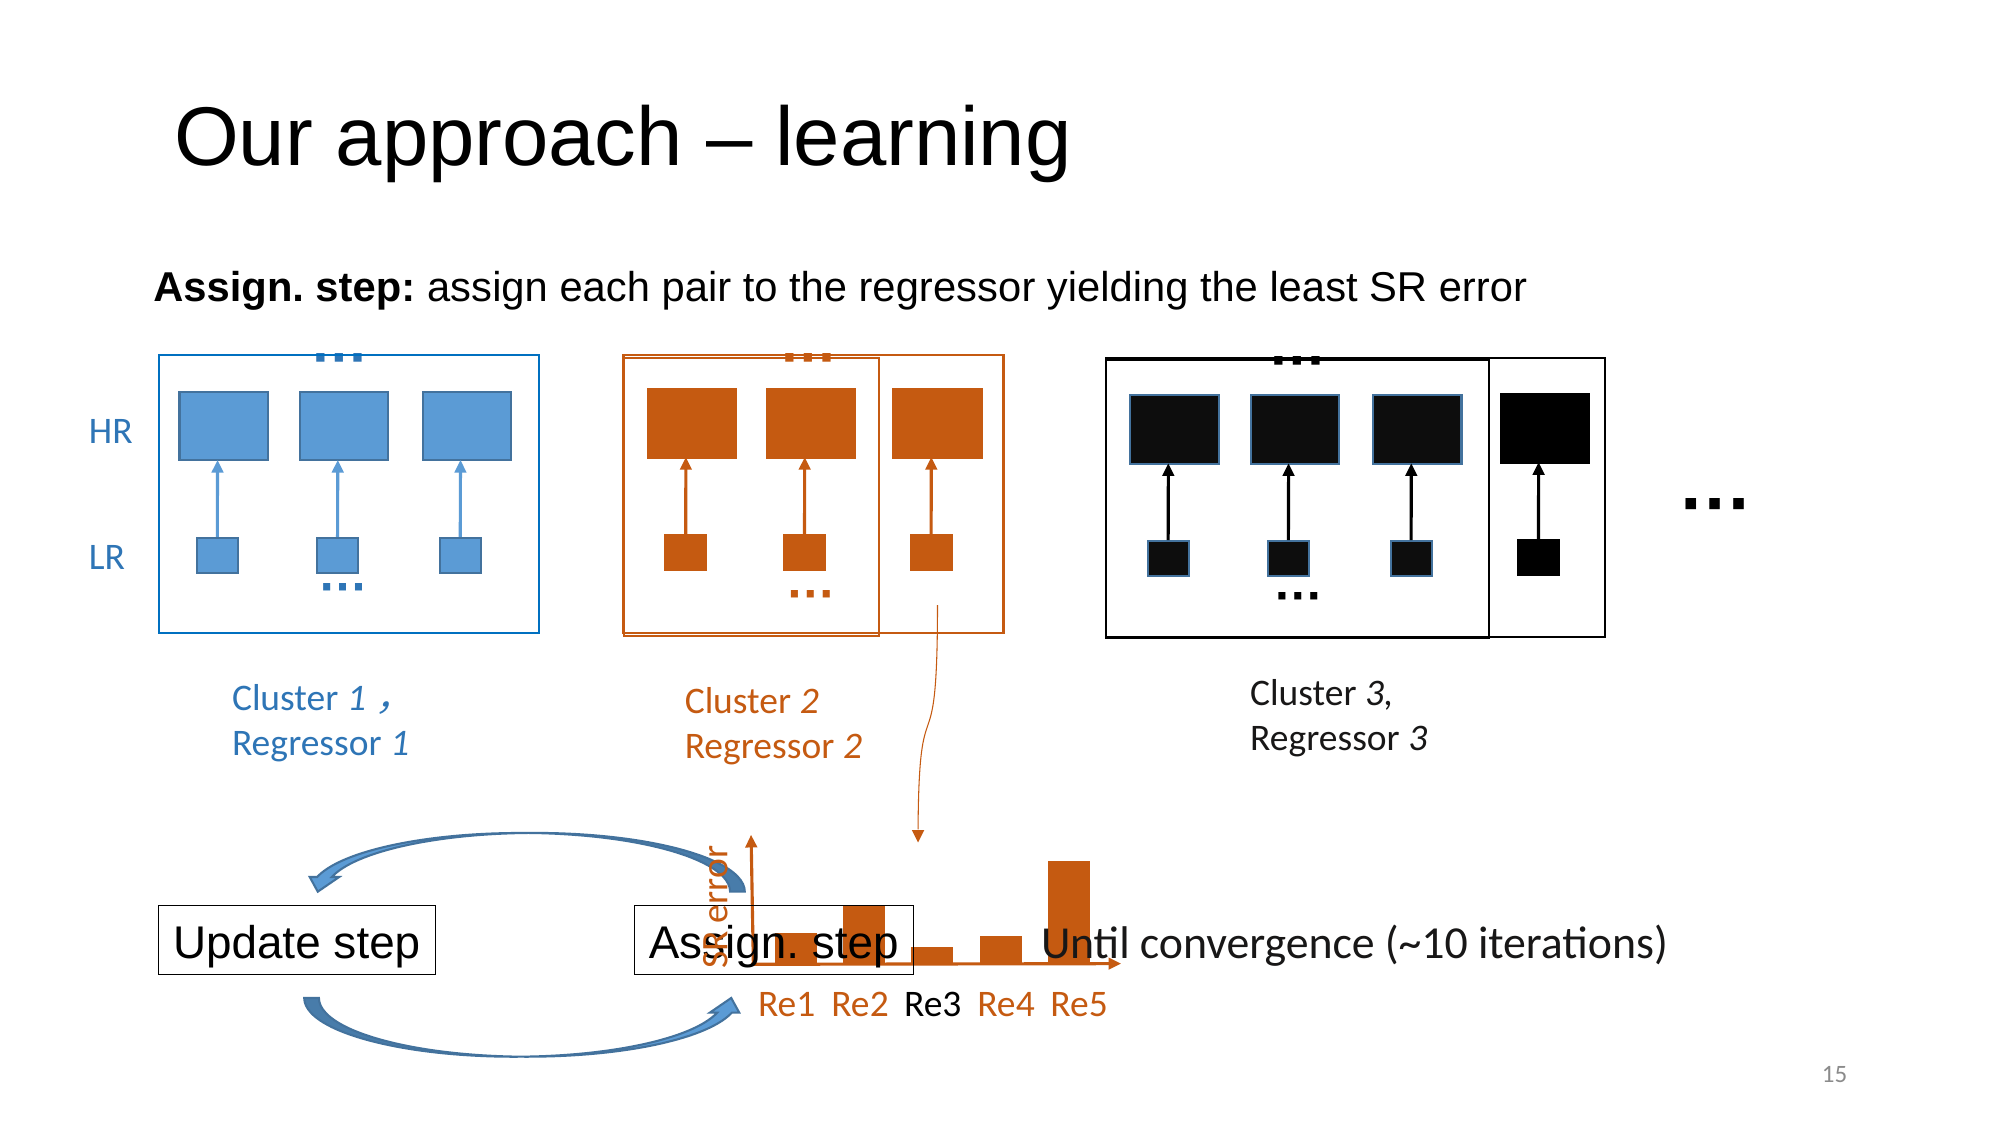

Training the Dictionaries – General
Our approach – learning
Assign. step: assign each pair to the regressor yielding the least SR error
…

…
…

HR
…
LR

…
…
…
Cluster 3,
Regressor 3
Cluster 1， Regressor 1
Cluster 2
Regressor 2

SR error
Until convergence (~10 iterations)
Update step
Assign. step
Re1
Re2
Re3
Re4
Re5

15